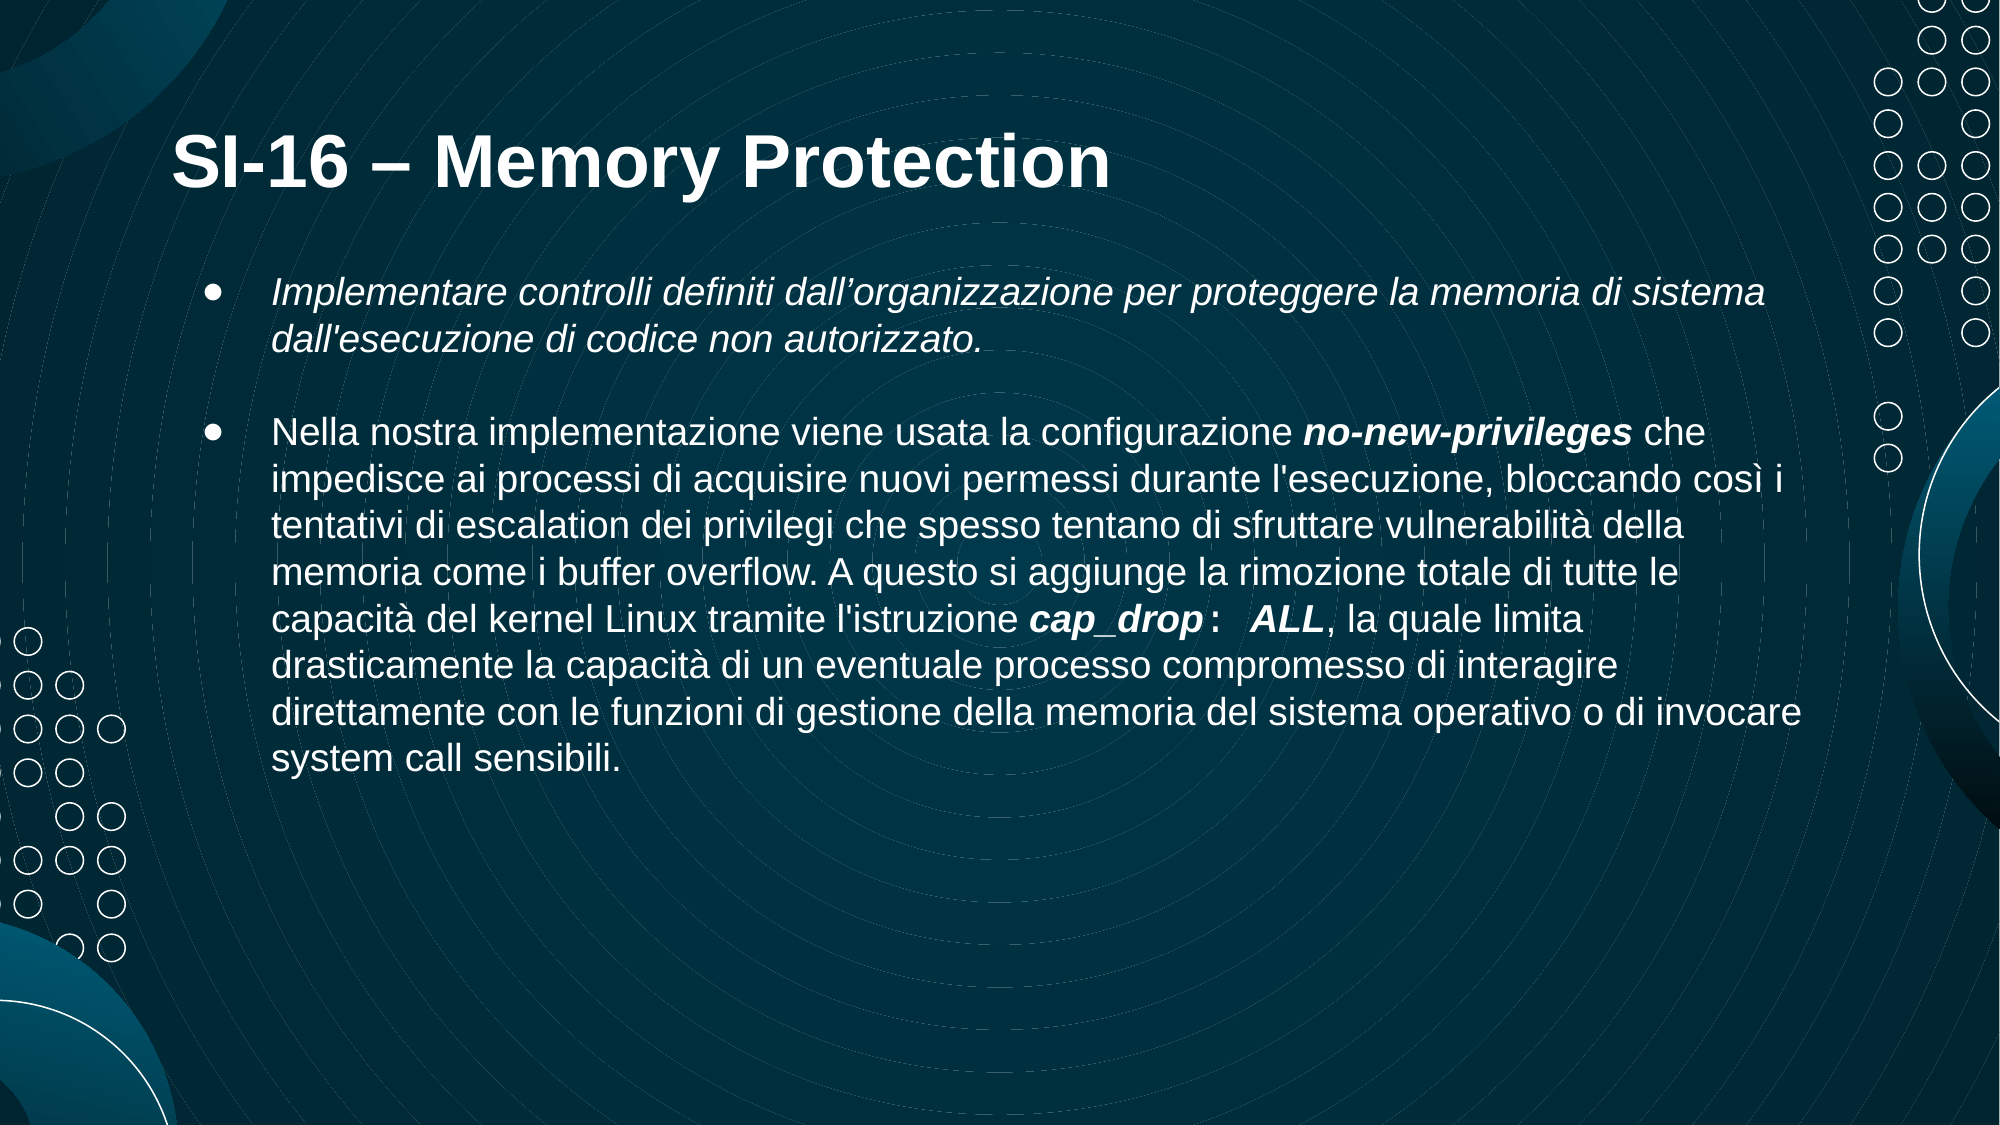

# SI-16 – Memory Protection
Implementare controlli definiti dall’organizzazione per proteggere la memoria di sistema dall'esecuzione di codice non autorizzato.

Nella nostra implementazione viene usata la configurazione no-new-privileges che impedisce ai processi di acquisire nuovi permessi durante l'esecuzione, bloccando così i tentativi di escalation dei privilegi che spesso tentano di sfruttare vulnerabilità della memoria come i buffer overflow. A questo si aggiunge la rimozione totale di tutte le capacità del kernel Linux tramite l'istruzione cap_drop: ALL, la quale limita drasticamente la capacità di un eventuale processo compromesso di interagire direttamente con le funzioni di gestione della memoria del sistema operativo o di invocare system call sensibili.